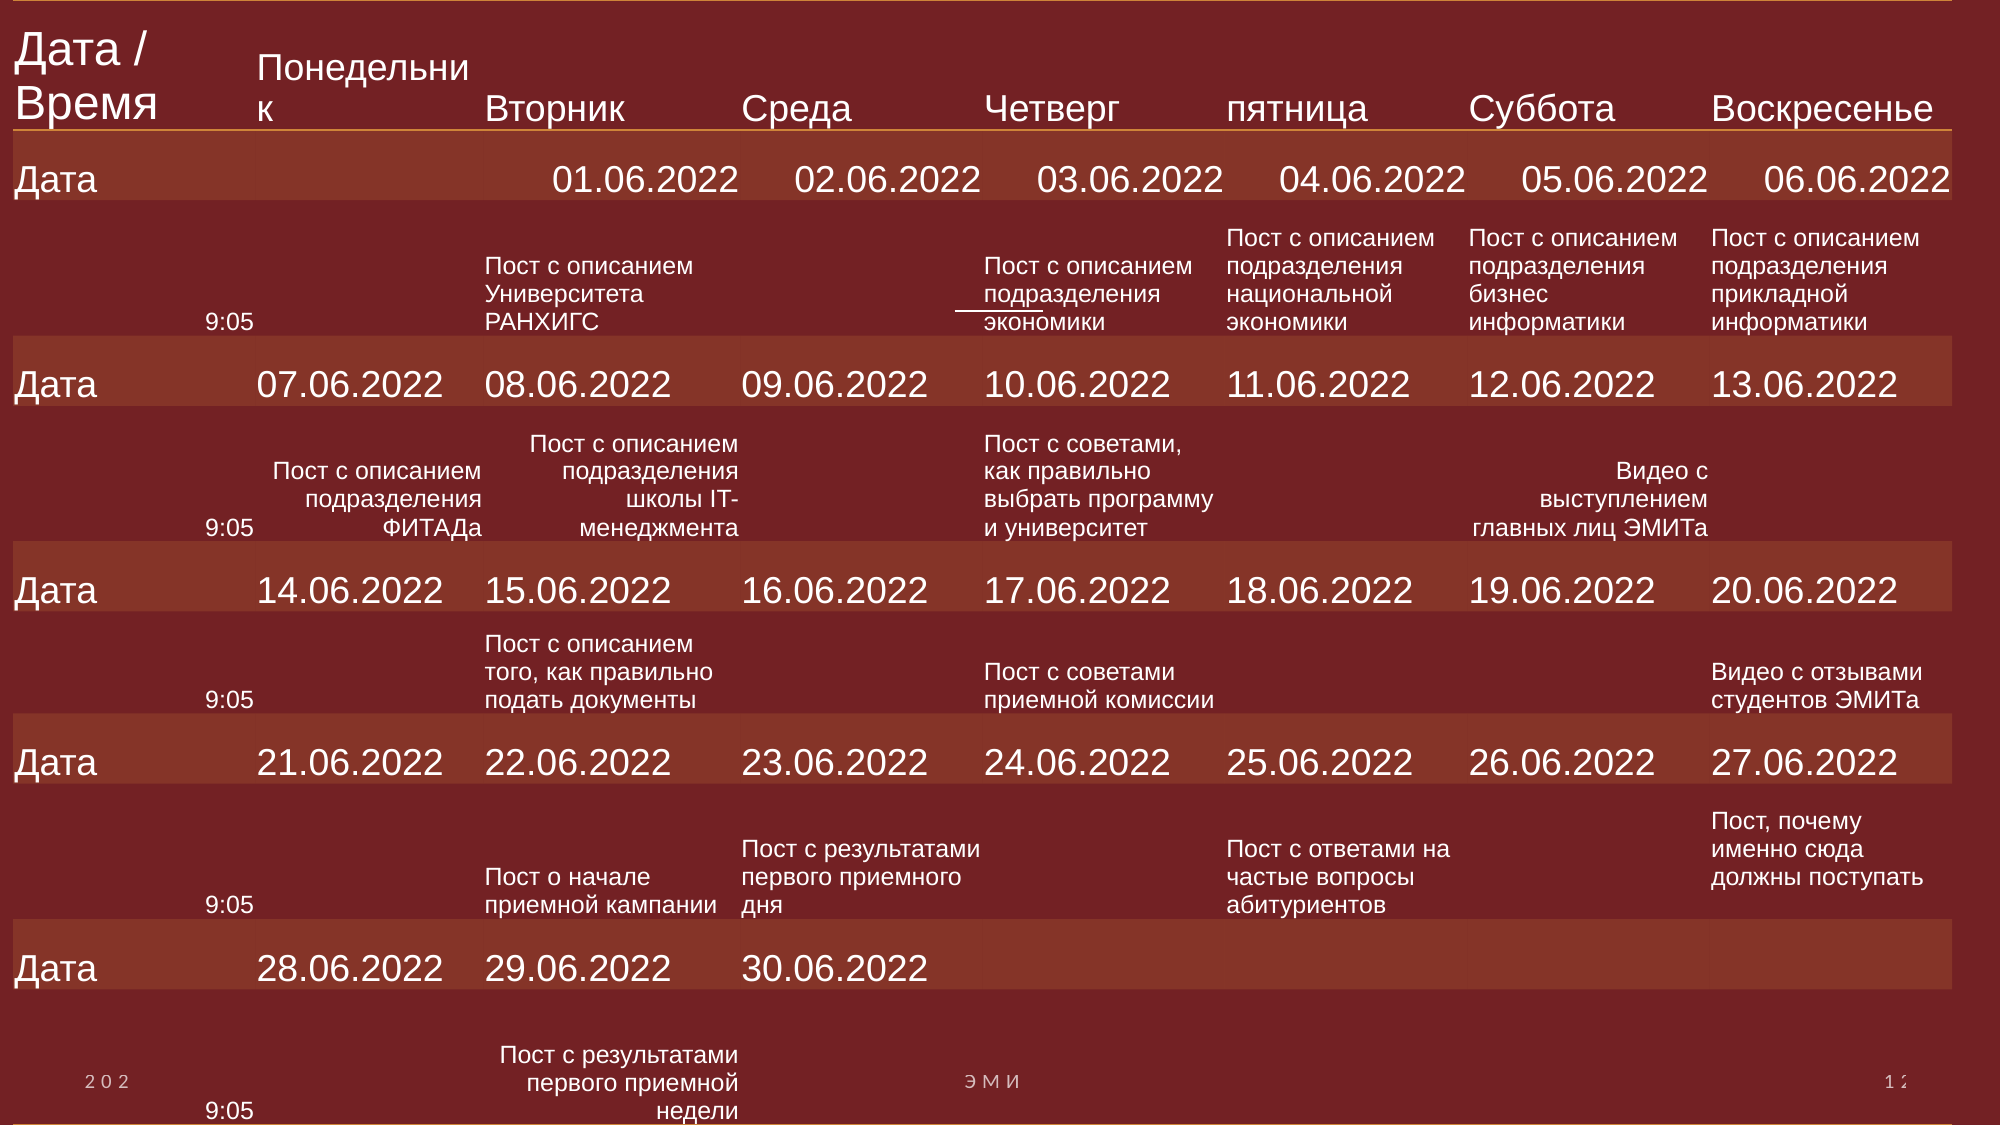

| Дата / Время | Понедельник | Вторник | Среда | Четверг | пятница | Суббота | Воскресенье |
| --- | --- | --- | --- | --- | --- | --- | --- |
| Дата |  | 01.06.2022 | 02.06.2022 | 03.06.2022 | 04.06.2022 | 05.06.2022 | 06.06.2022 |
| 9:05 |  | Пост с описанием Университета РАНХИГС |  | Пост с описанием подразделения экономики | Пост с описанием подразделения национальной экономики | Пост с описанием подразделения бизнес информатики | Пост с описанием подразделения прикладной информатики |
| Дата | 07.06.2022 | 08.06.2022 | 09.06.2022 | 10.06.2022 | 11.06.2022 | 12.06.2022 | 13.06.2022 |
| 9:05 | Пост с описанием подразделения ФИТАДа | Пост с описанием подразделения школы IT-менеджмента |  | Пост с советами, как правильно выбрать программу и университет |  | Видео с выступлением главных лиц ЭМИТа |  |
| Дата | 14.06.2022 | 15.06.2022 | 16.06.2022 | 17.06.2022 | 18.06.2022 | 19.06.2022 | 20.06.2022 |
| 9:05 |  | Пост с описанием того, как правильно подать документы |  | Пост с советами приемной комиссии |  |  | Видео с отзывами студентов ЭМИТа |
| Дата | 21.06.2022 | 22.06.2022 | 23.06.2022 | 24.06.2022 | 25.06.2022 | 26.06.2022 | 27.06.2022 |
| 9:05 |  | Пост о начале приемной кампании | Пост с результатами первого приемного дня |  | Пост с ответами на частые вопросы абитуриентов |  | Пост, почему именно сюда должны поступать |
| Дата | 28.06.2022 | 29.06.2022 | 30.06.2022 |  |  |  |  |
| 9:05 |  | Пост с результатами первого приемной недели |  |  |  |  |  |
2021
ЭМИТ
12